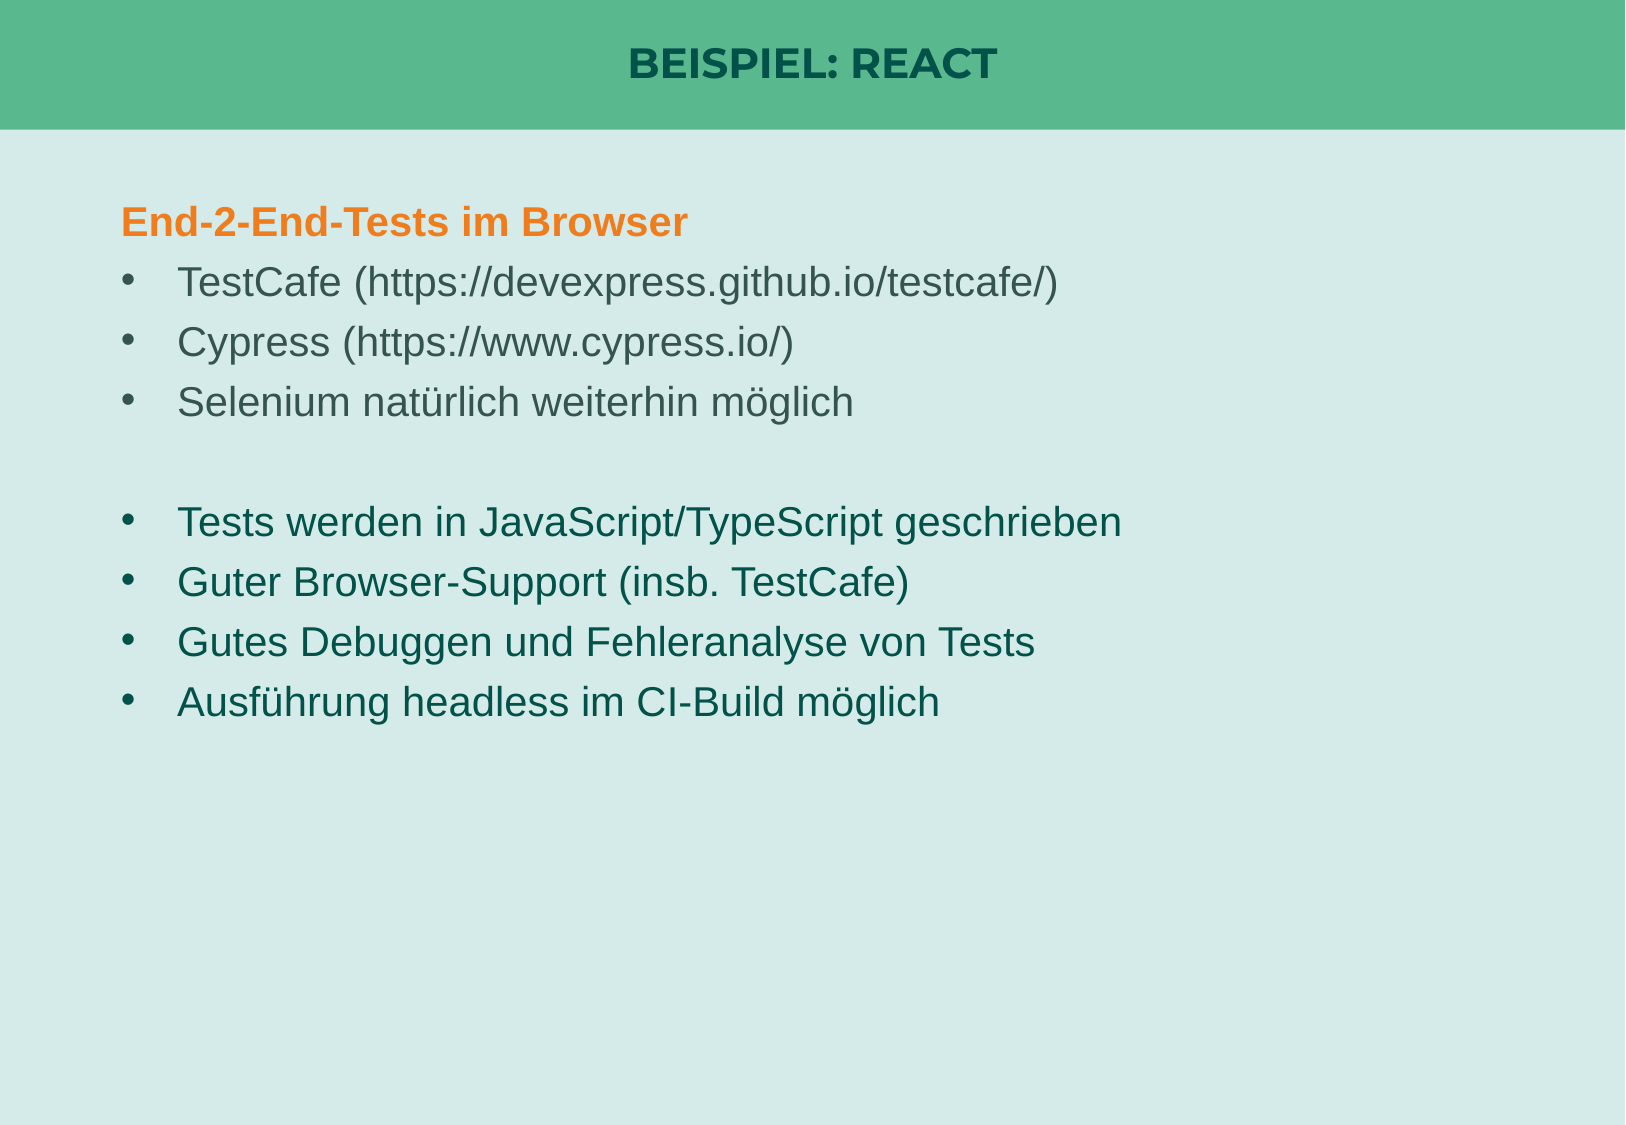

# Beispiel: React
End-2-End-Tests im Browser
TestCafe (https://devexpress.github.io/testcafe/)
Cypress (https://www.cypress.io/)
Selenium natürlich weiterhin möglich

Tests werden in JavaScript/TypeScript geschrieben
Guter Browser-Support (insb. TestCafe)
Gutes Debuggen und Fehleranalyse von Tests
Ausführung headless im CI-Build möglich